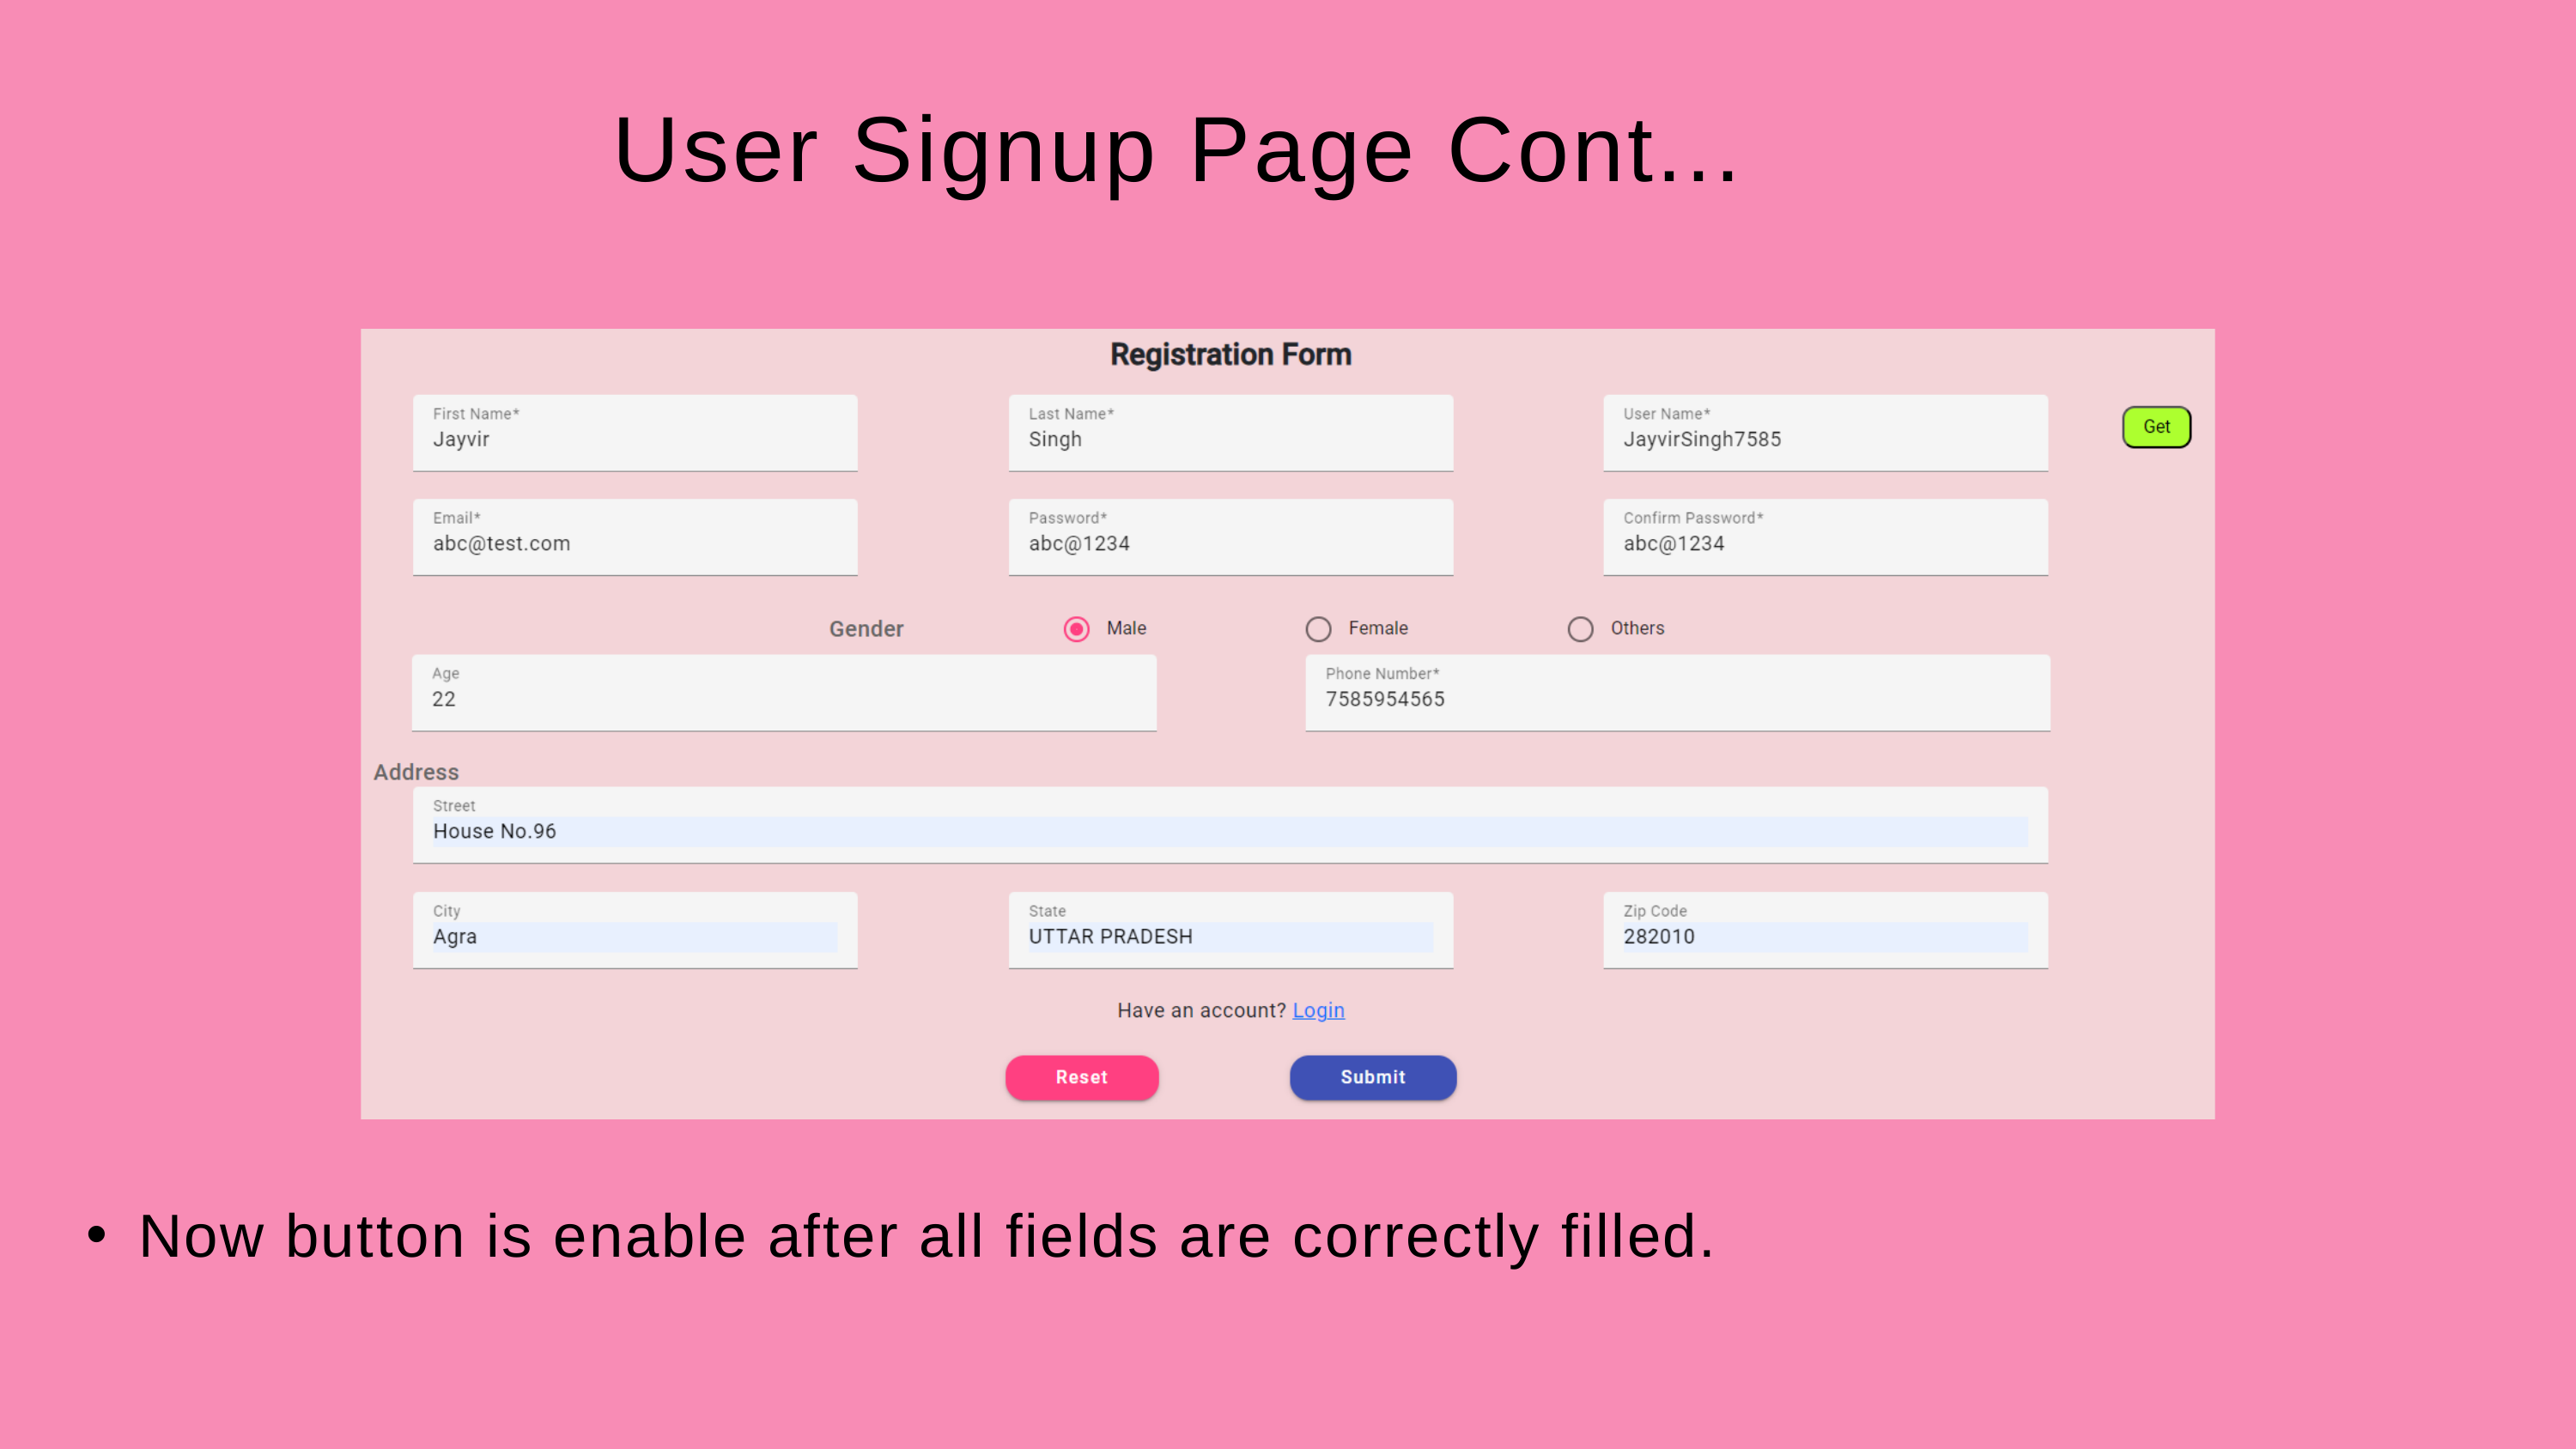

User Signup Page Cont...

Now button is enable after all fields are correctly filled.